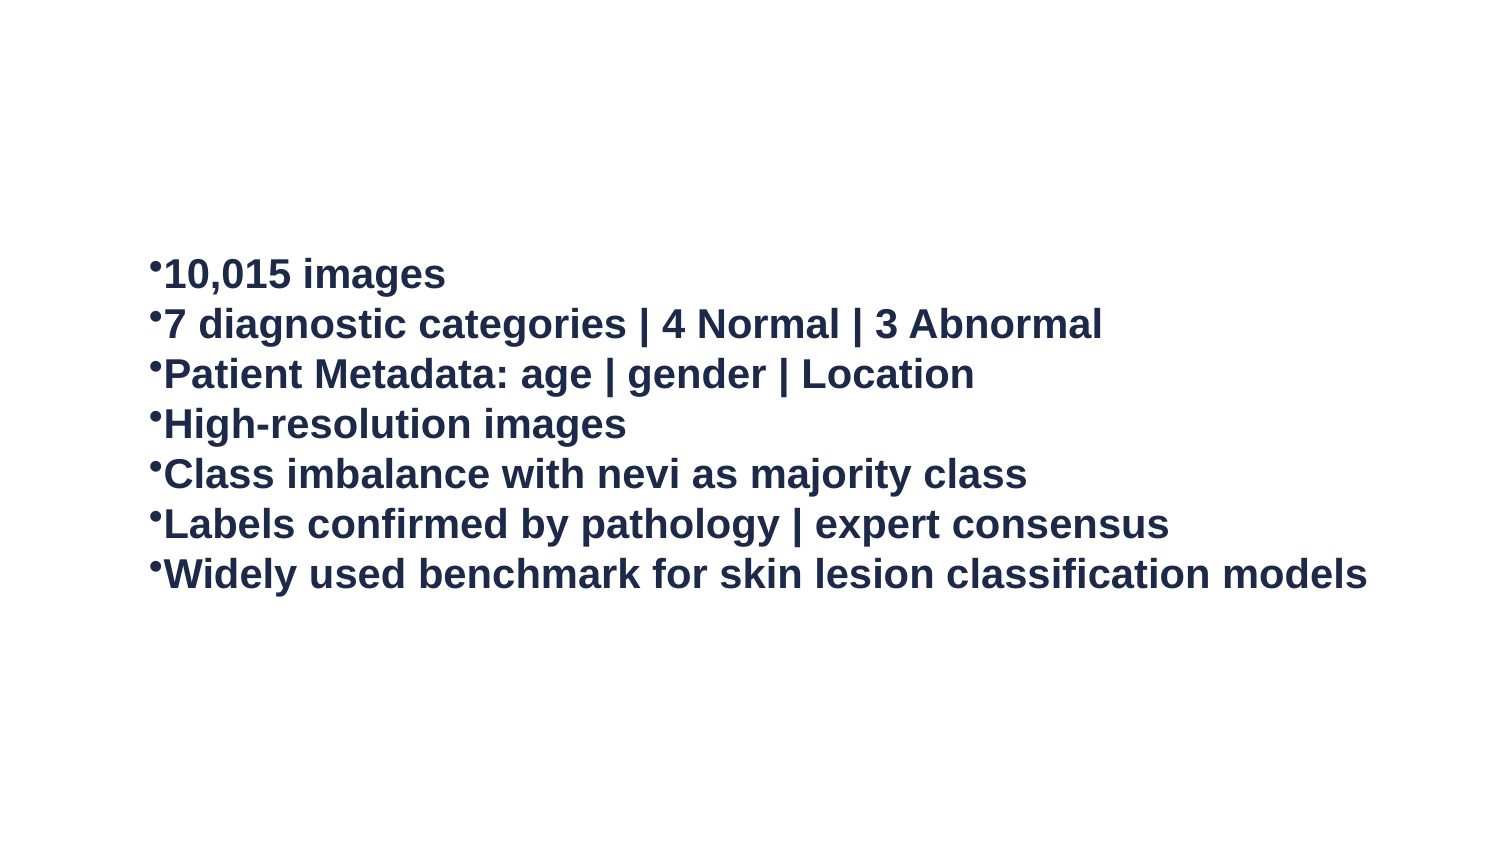

10,015 images
7 diagnostic categories | 4 Normal | 3 Abnormal
Patient Metadata: age | gender | Location
High-resolution images
Class imbalance with nevi as majority class
Labels confirmed by pathology | expert consensus
Widely used benchmark for skin lesion classification models